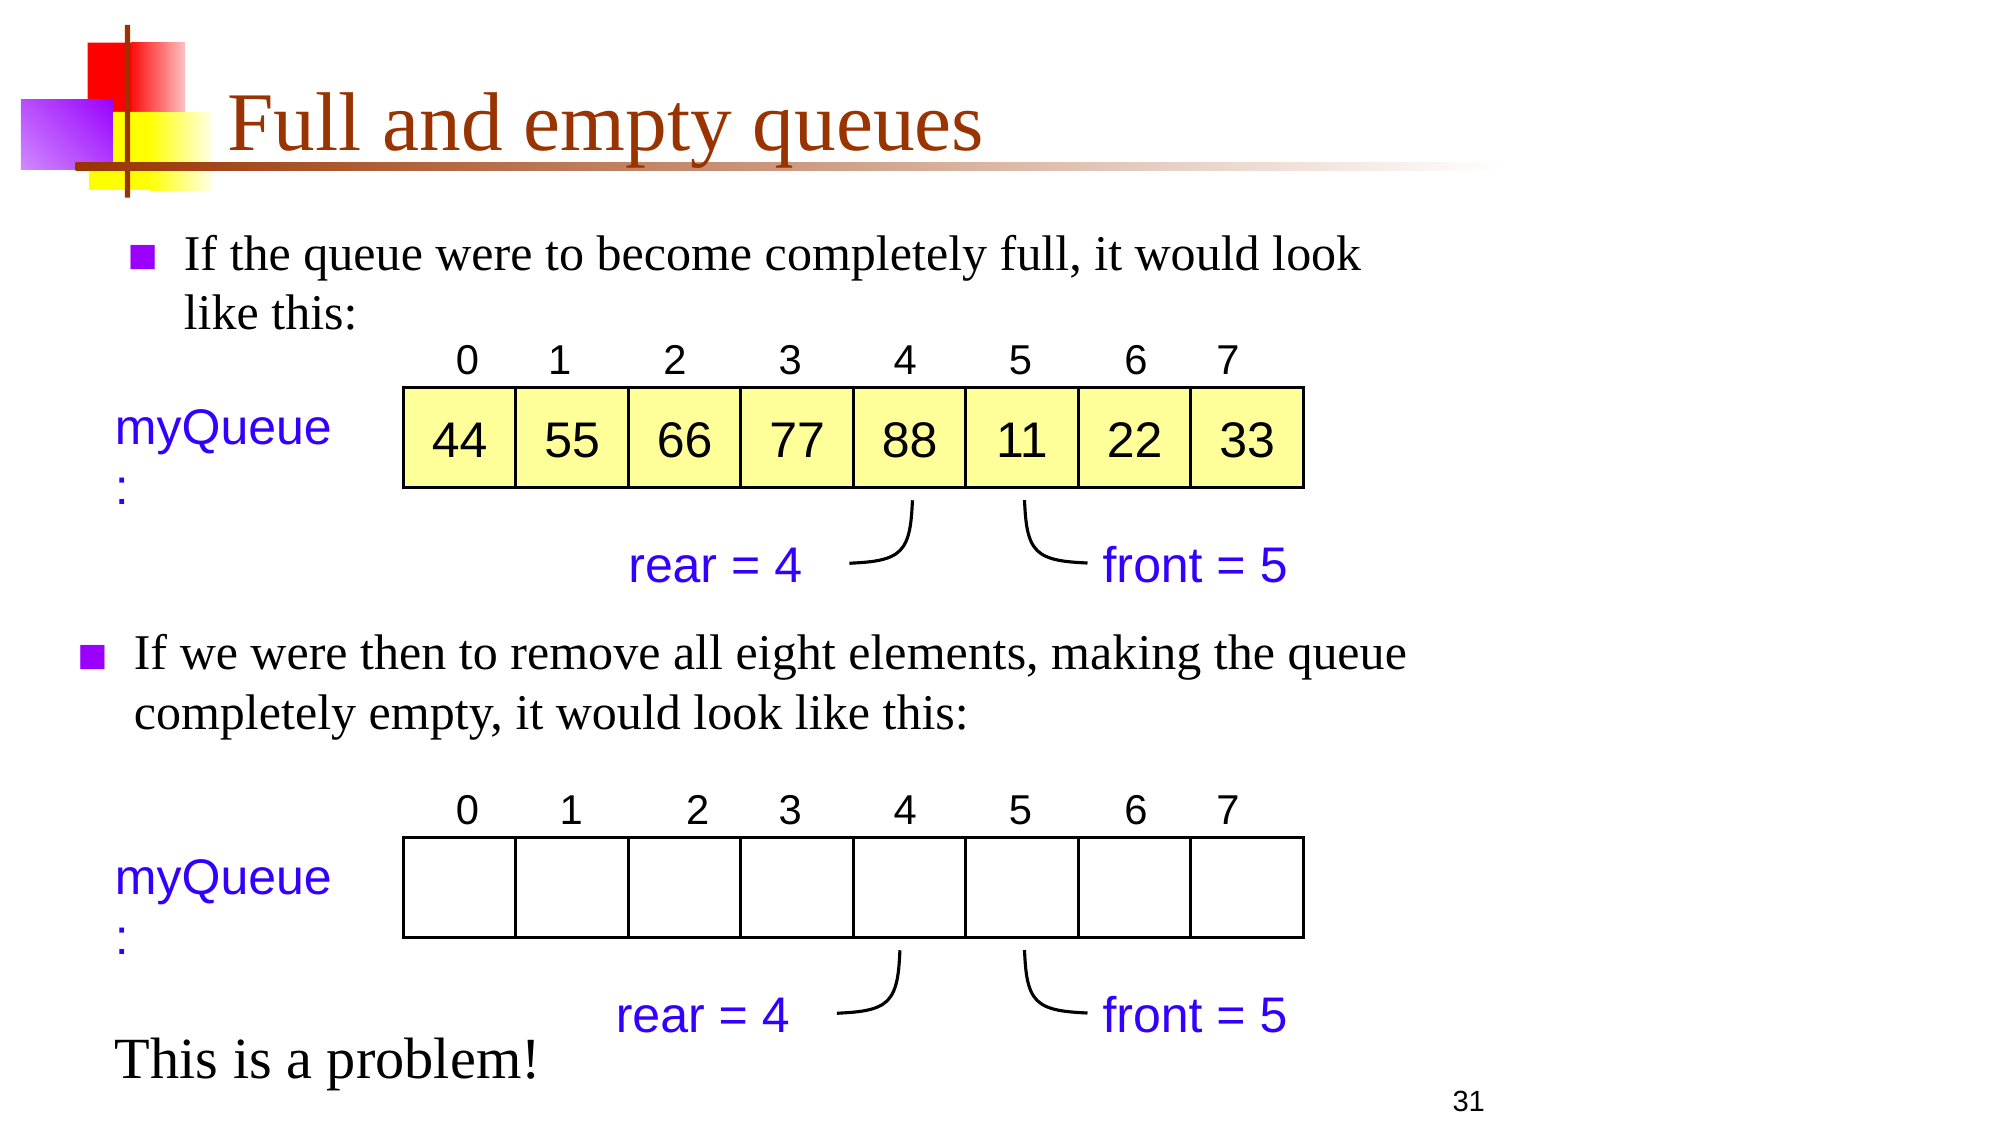

# Full and empty queues
If the queue were to become completely full, it would look like this:
0      1        2        3        4        5        6      7
myQueue:
44
55
66
77
88
11
22
33

rear = 4
front = 5
If we were then to remove all eight elements, making the queue completely empty, it would look like this:
0       1         2      3        4        5        6      7
myQueue:

rear = 4
front = 5
This is a problem!
31